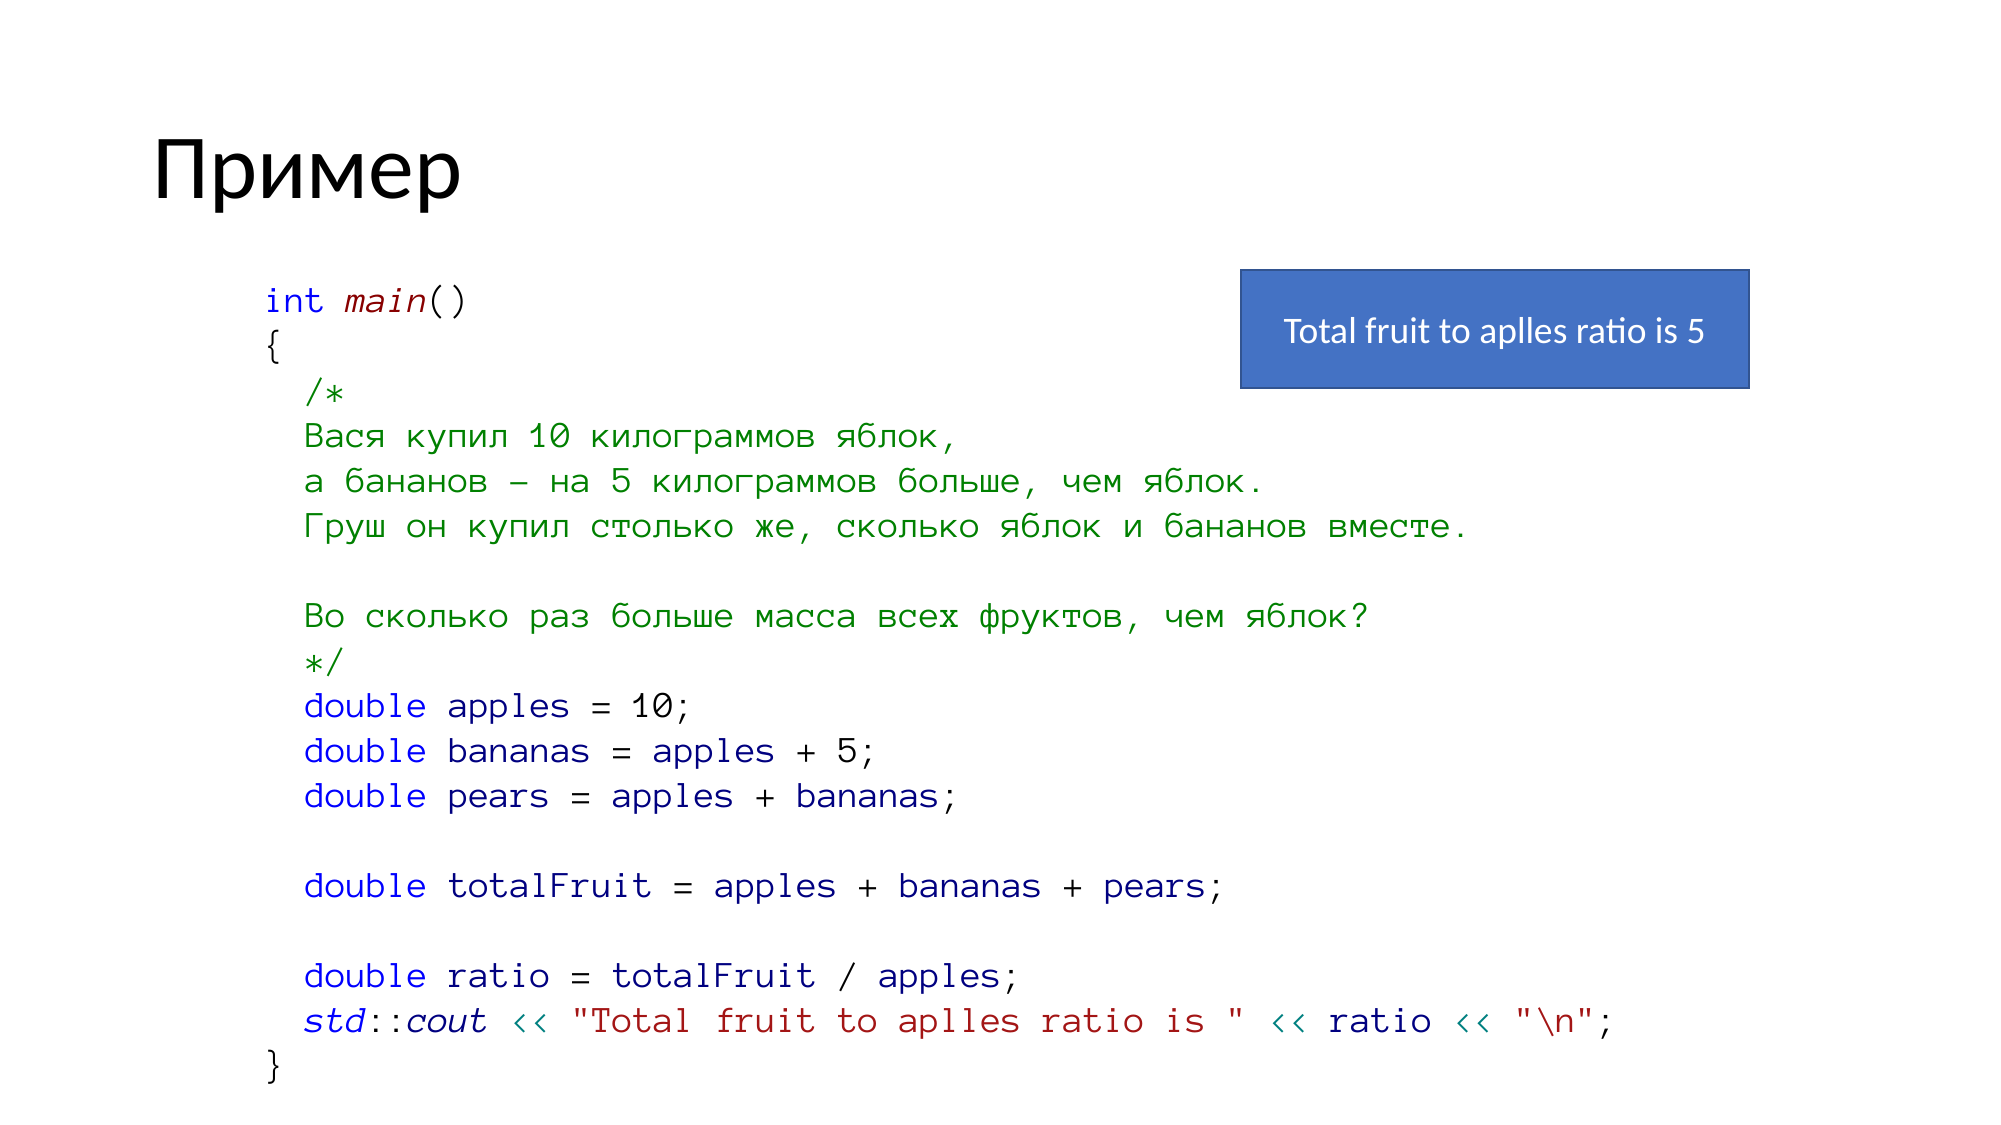

# Пример
int main()
{
  /*
  Вася купил 10 килограммов яблок,
  а бананов - на 5 килограммов больше, чем яблок.
  Груш он купил столько же, сколько яблок и бананов вместе.

  Во сколько раз больше масса всех фруктов, чем яблок?
  */
  double apples = 10;
  double bananas = apples + 5;
  double pears = apples + bananas;

  double totalFruit = apples + bananas + pears;

  double ratio = totalFruit / apples;
  std::cout << "Total fruit to aplles ratio is " << ratio << "\n";
}
Total fruit to aplles ratio is 5